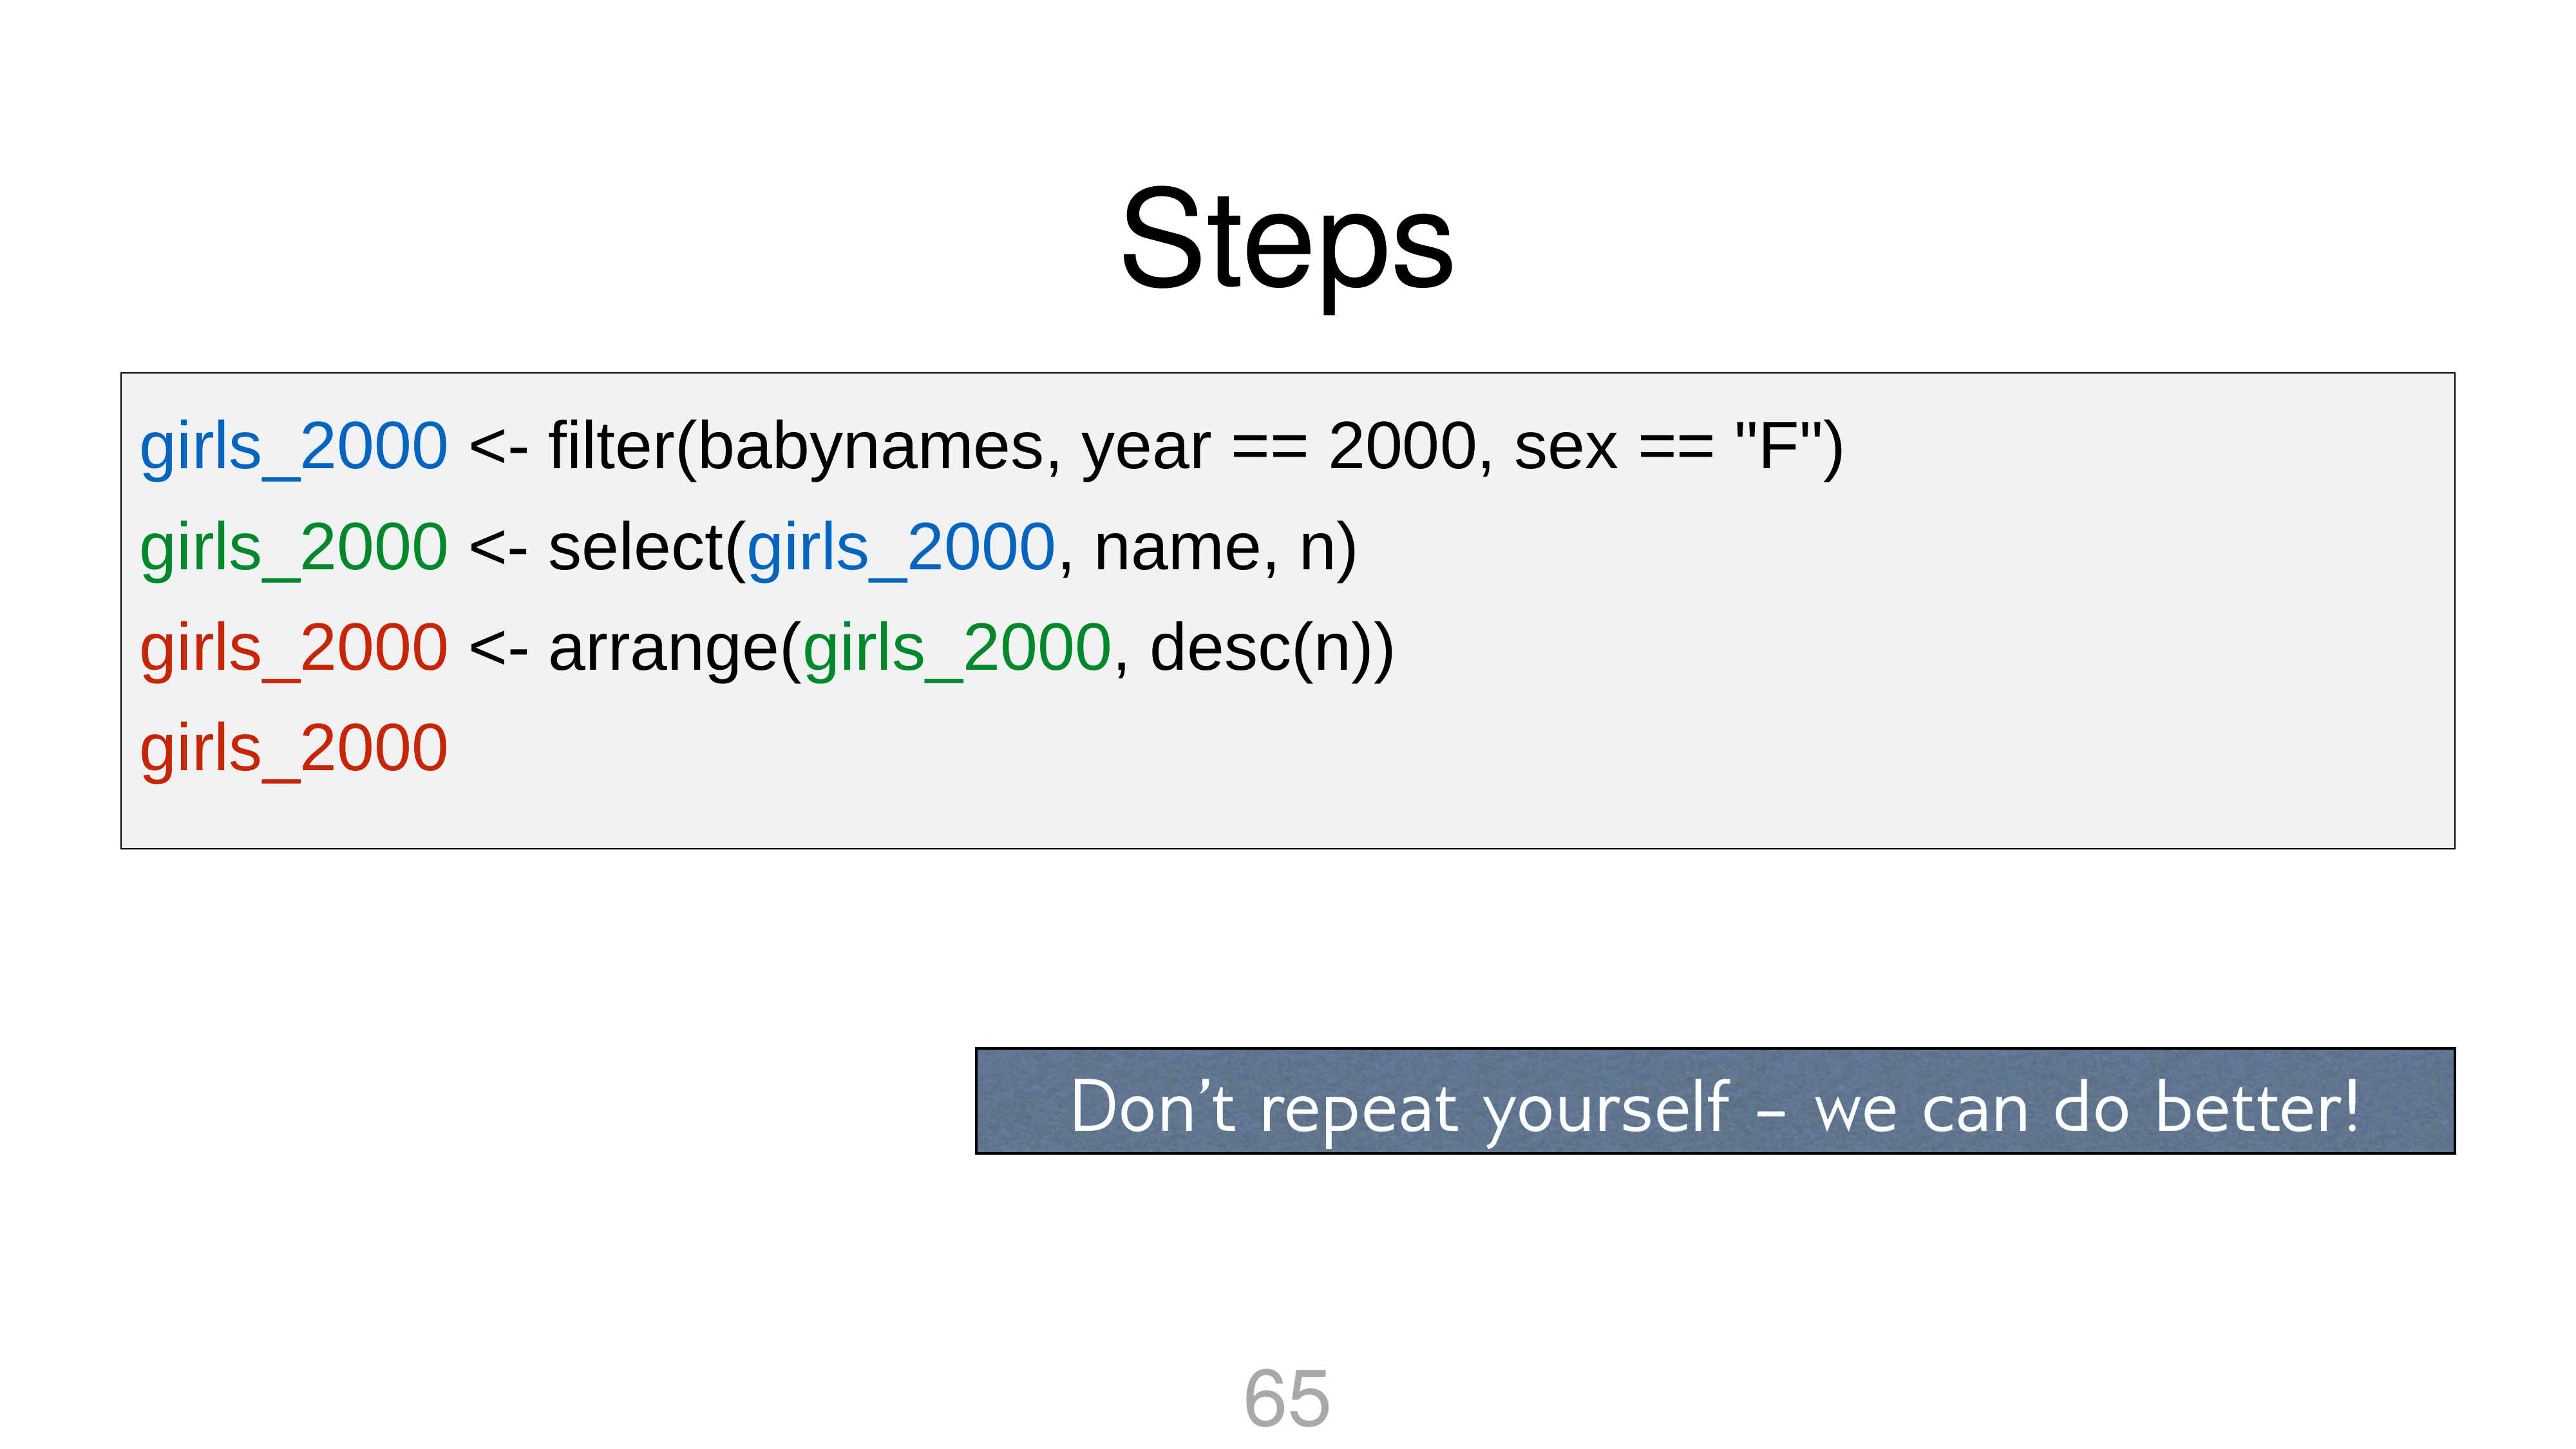

Steps

girls_2000 <- filter(babynames, year == 2000, sex == "F")
girls_2000 <- select(girls_2000, name, n)
girls_2000 <- arrange(girls_2000, desc(n))
girls_2000
Don’t repeat yourself – we can do better!
65